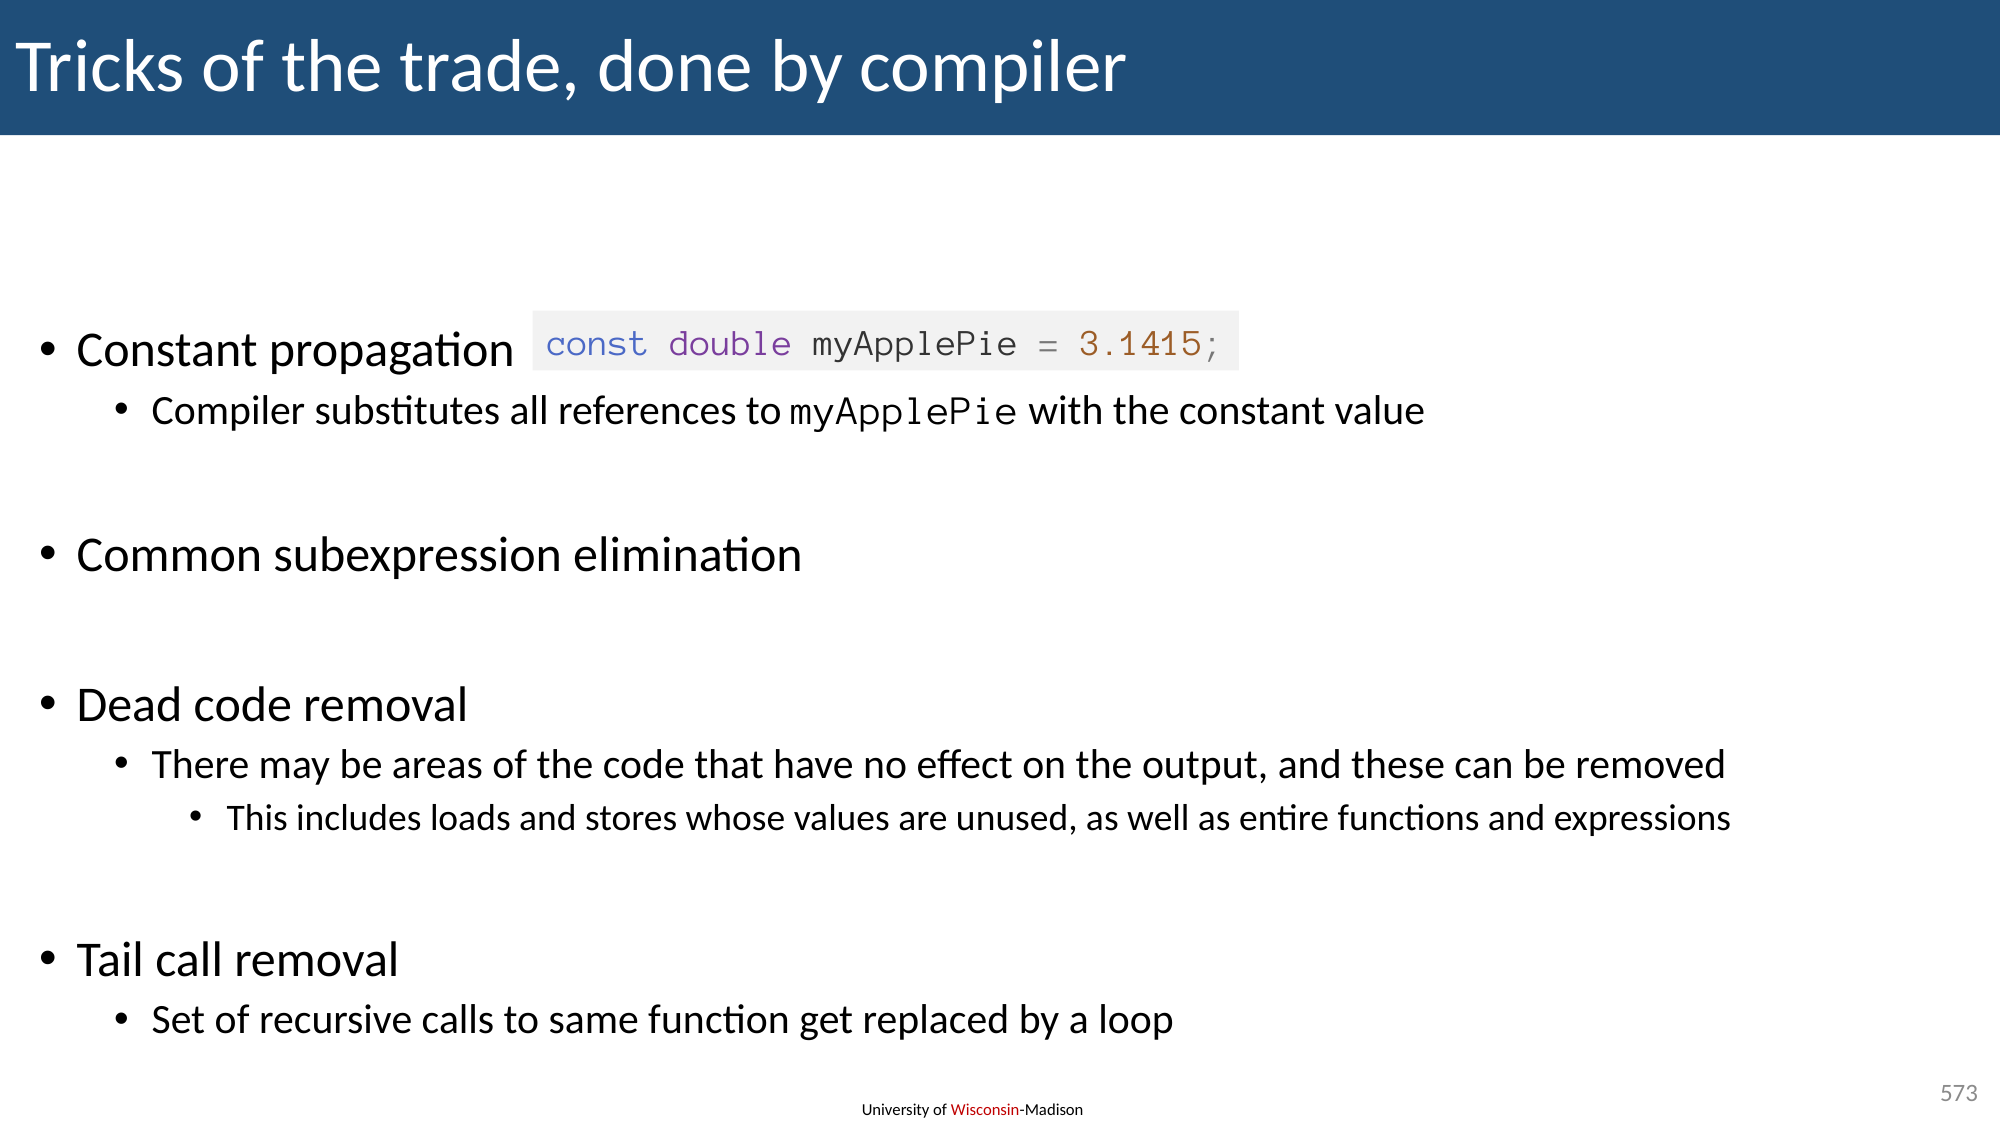

# Tricks of the trade, done by compiler

Constant propagation
Compiler substitutes all references to myApplePie with the constant value

Common subexpression elimination

Dead code removal
There may be areas of the code that have no effect on the output, and these can be removed
This includes loads and stores whose values are unused, as well as entire functions and expressions

Tail call removal
Set of recursive calls to same function get replaced by a loop
const double myApplePie = 3.1415;
573